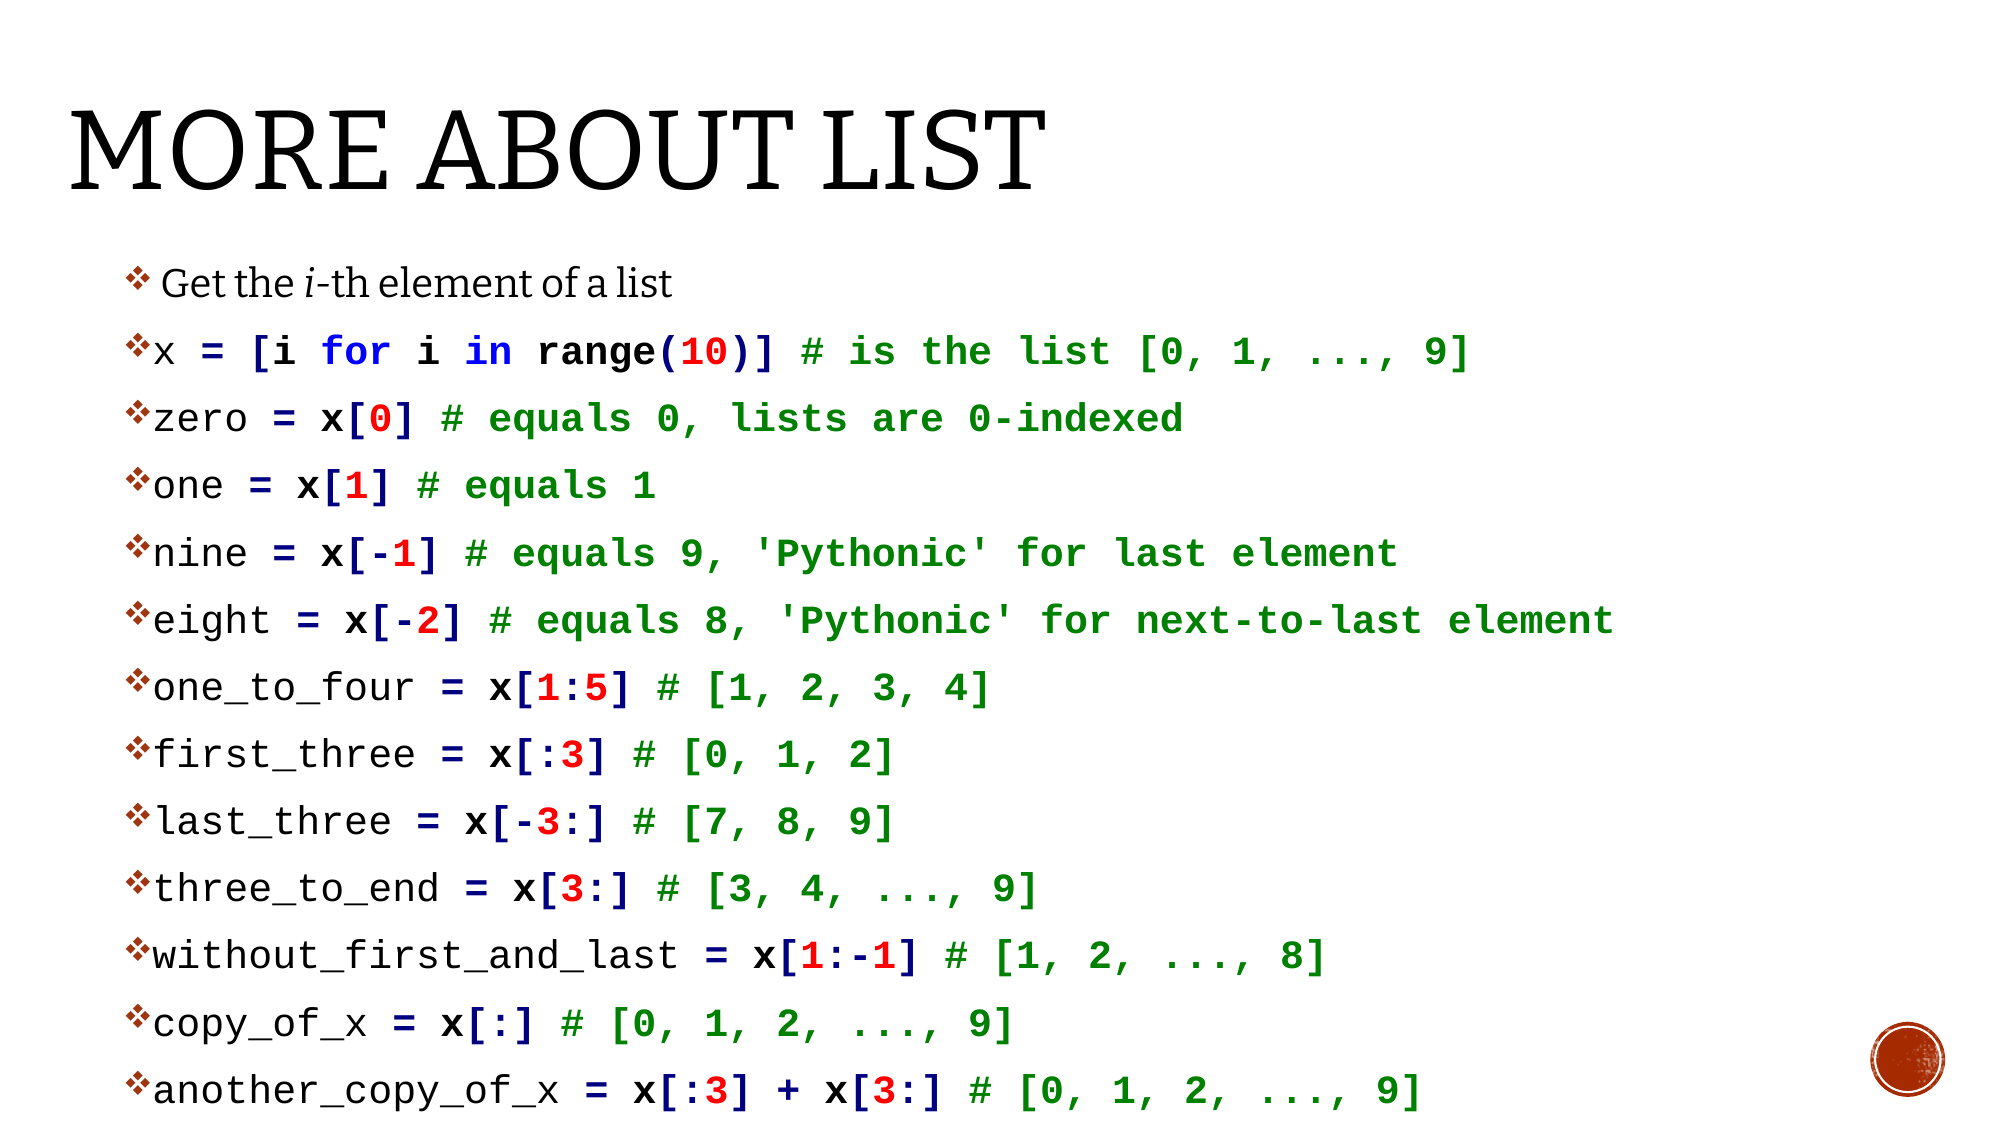

# More about List
 Get the i-th element of a list
x = [i for i in range(10)] # is the list [0, 1, ..., 9]
zero = x[0] # equals 0, lists are 0-indexed
one = x[1] # equals 1
nine = x[-1] # equals 9, 'Pythonic' for last element
eight = x[-2] # equals 8, 'Pythonic' for next-to-last element
one_to_four = x[1:5] # [1, 2, 3, 4]
first_three = x[:3] # [0, 1, 2]
last_three = x[-3:] # [7, 8, 9]
three_to_end = x[3:] # [3, 4, ..., 9]
without_first_and_last = x[1:-1] # [1, 2, ..., 8]
copy_of_x = x[:] # [0, 1, 2, ..., 9]
another_copy_of_x = x[:3] + x[3:] # [0, 1, 2, ..., 9]